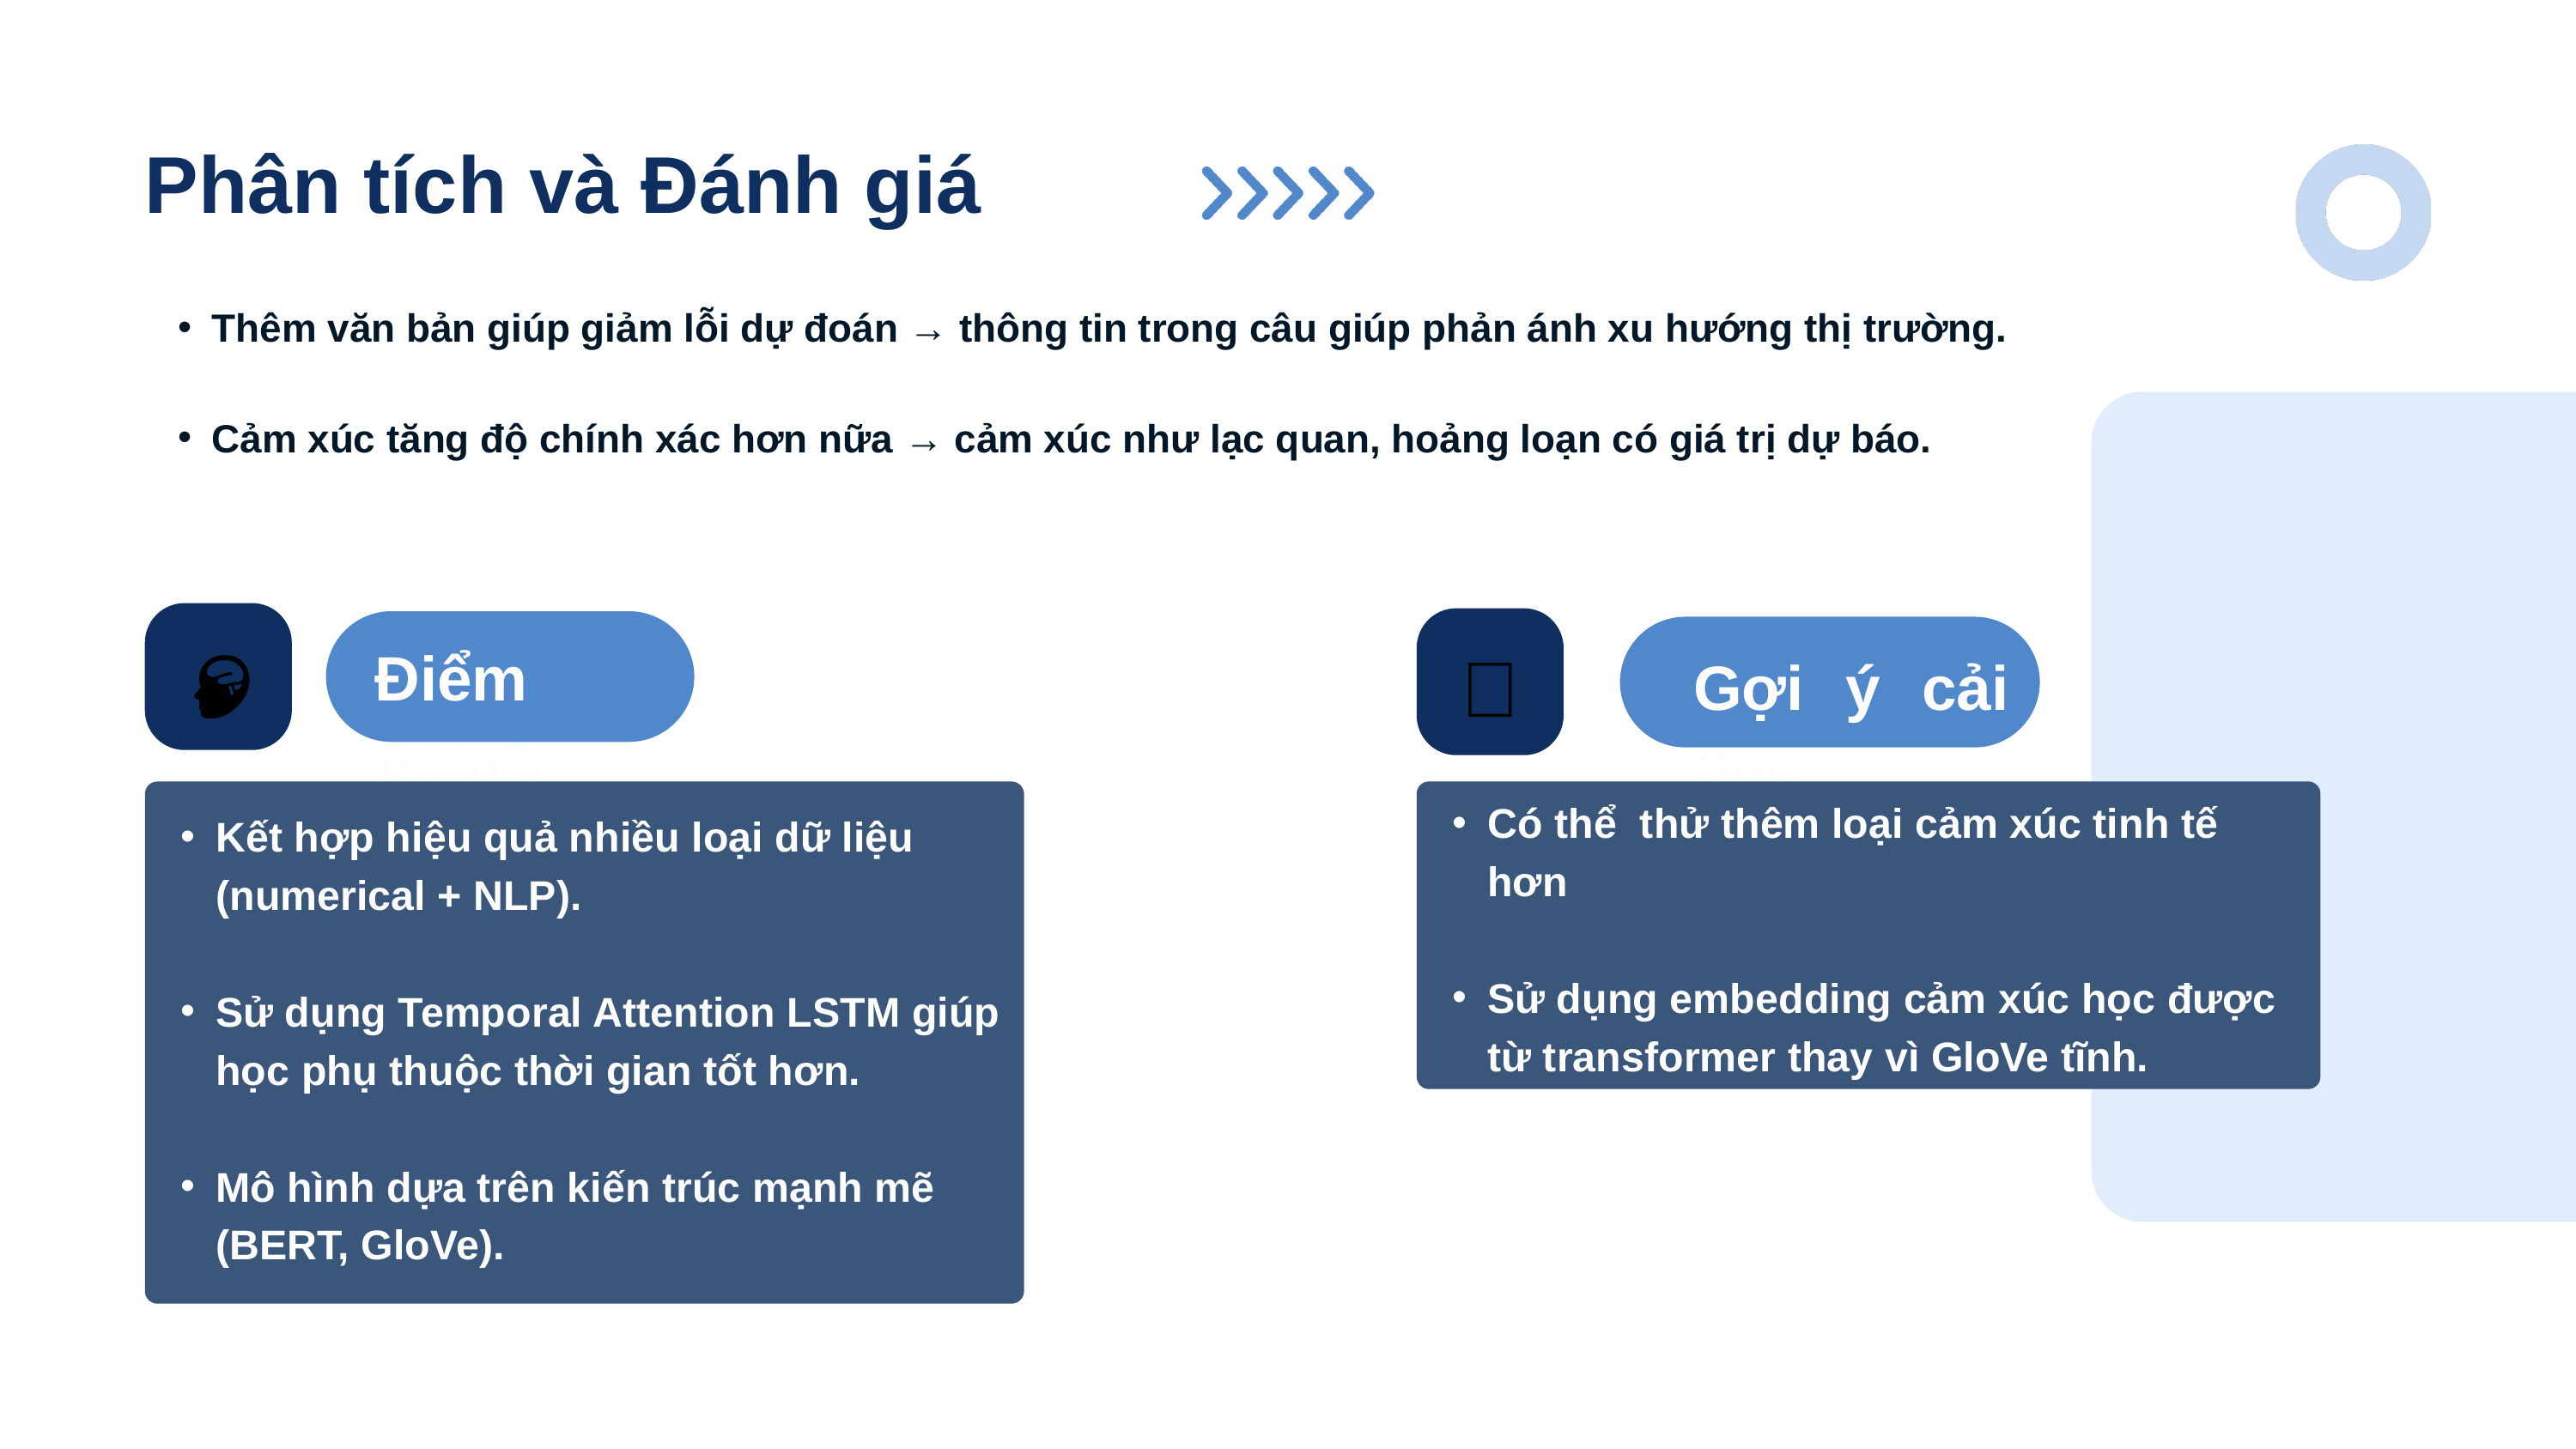

Phân tích và Đánh giá

Thêm văn bản giúp giảm lỗi dự đoán → thông tin trong câu giúp phản ánh xu hướng thị trường.

Cảm xúc tăng độ chính xác hơn nữa → cảm xúc như lạc quan, hoảng loạn có giá trị dự báo.

🧩
🧠
Điểm mạnh
Gợi ý cải tiến

Có thể  thử thêm loại cảm xúc tinh tế hơn

Sử dụng embedding cảm xúc học được từ transformer thay vì GloVe tĩnh.

Kết hợp hiệu quả nhiều loại dữ liệu (numerical + NLP).

Sử dụng Temporal Attention LSTM giúp học phụ thuộc thời gian tốt hơn.

Mô hình dựa trên kiến trúc mạnh mẽ (BERT, GloVe).